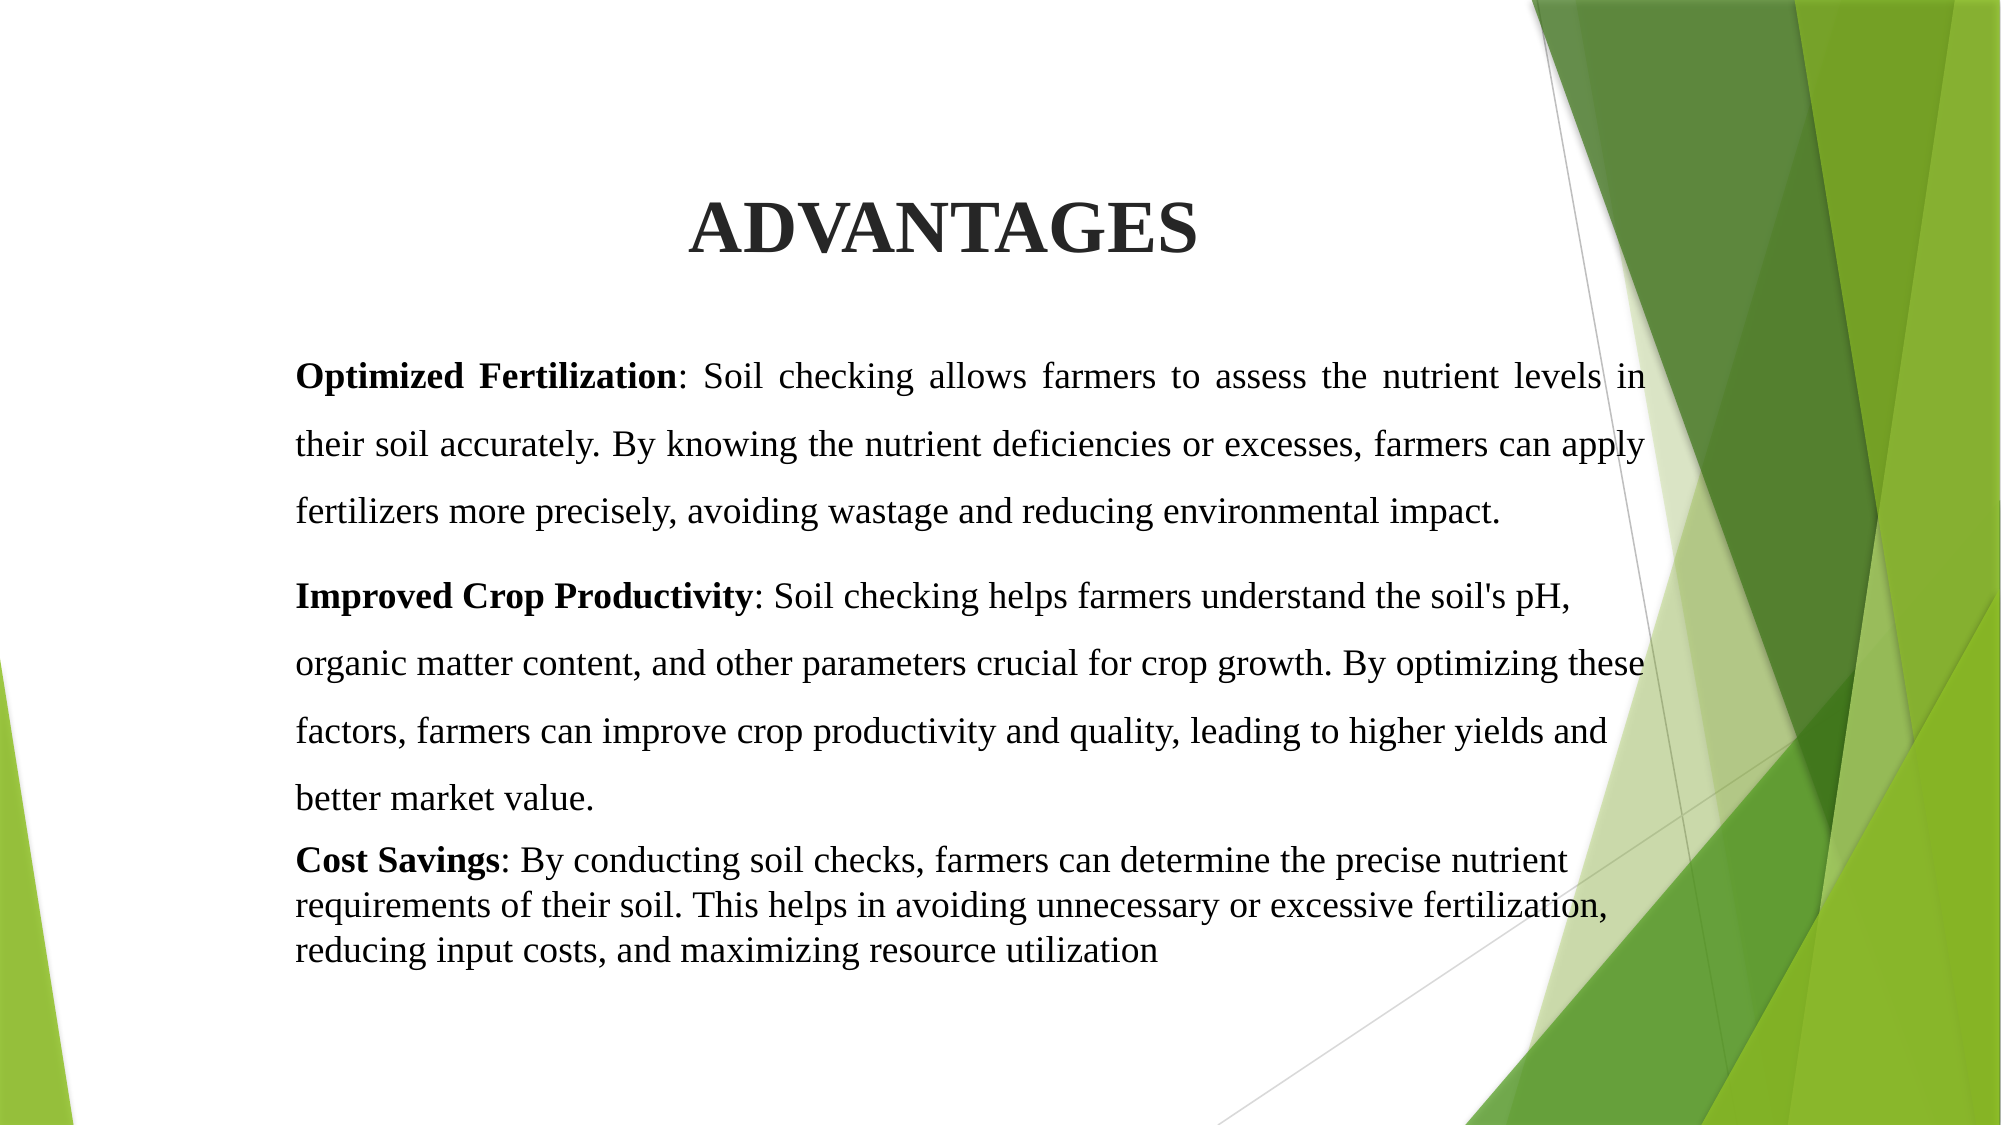

ADVANTAGES
Optimized Fertilization: Soil checking allows farmers to assess the nutrient levels in their soil accurately. By knowing the nutrient deficiencies or excesses, farmers can apply fertilizers more precisely, avoiding wastage and reducing environmental impact.
Improved Crop Productivity: Soil checking helps farmers understand the soil's pH, organic matter content, and other parameters crucial for crop growth. By optimizing these factors, farmers can improve crop productivity and quality, leading to higher yields and better market value.
Cost Savings: By conducting soil checks, farmers can determine the precise nutrient requirements of their soil. This helps in avoiding unnecessary or excessive fertilization, reducing input costs, and maximizing resource utilization